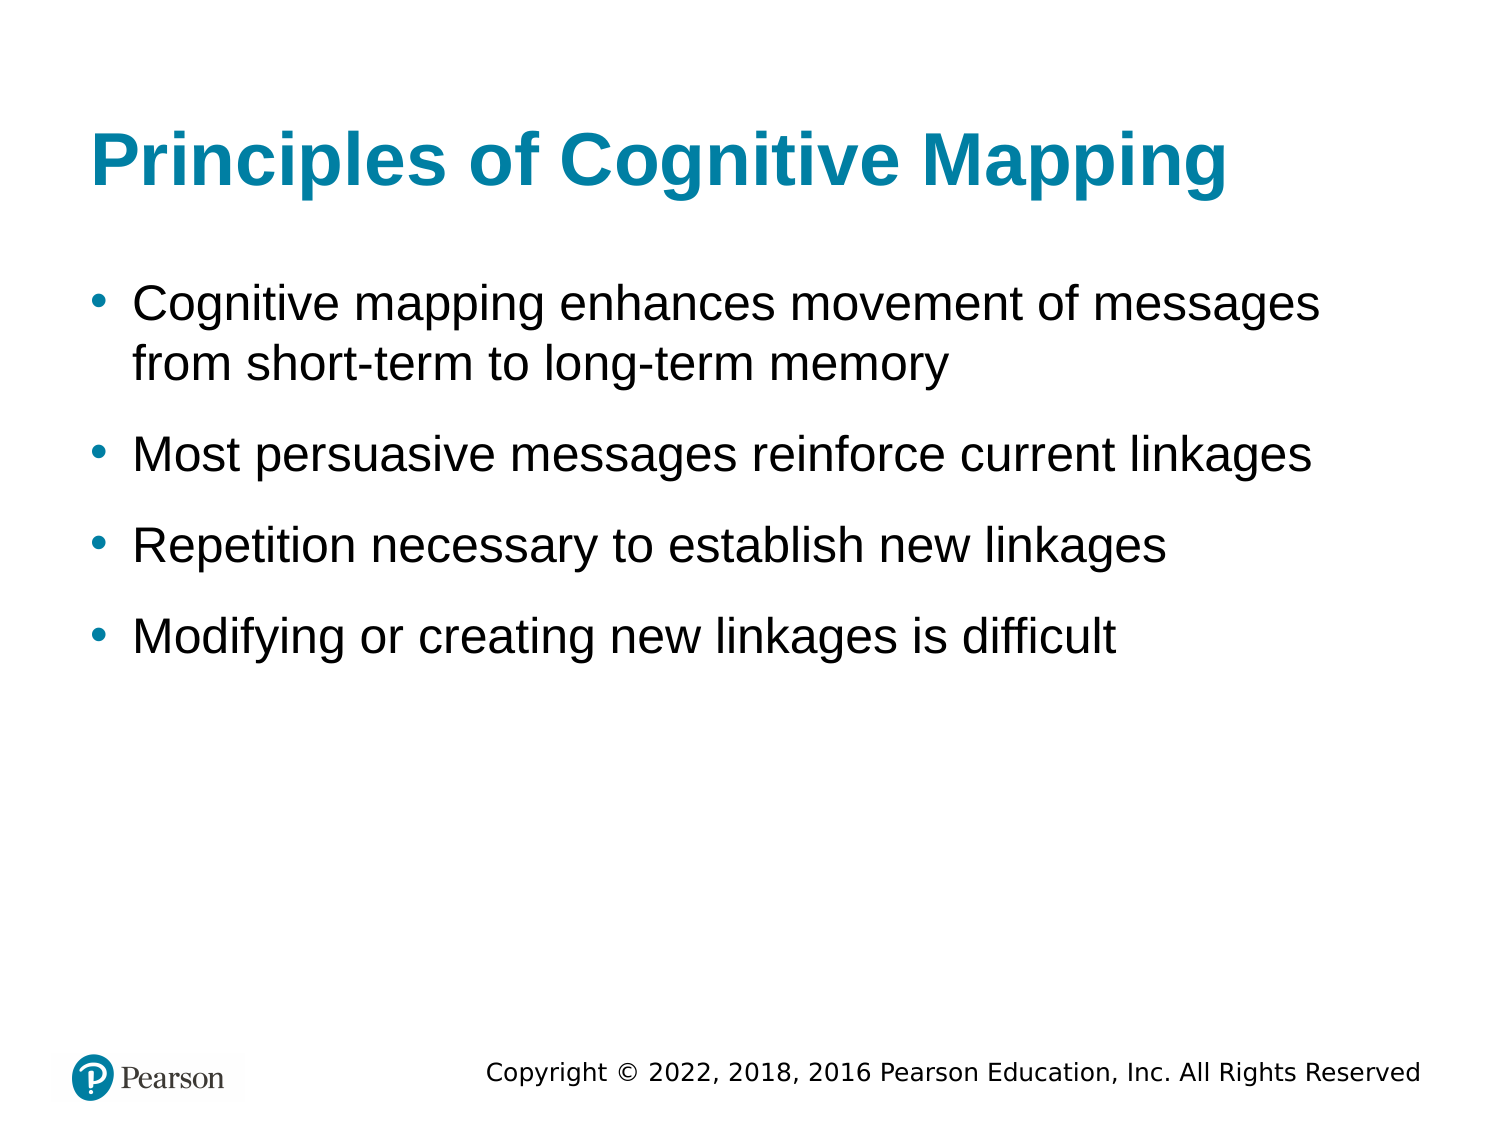

# Principles of Cognitive Mapping
Cognitive mapping enhances movement of messages from short-term to long-term memory
Most persuasive messages reinforce current linkages
Repetition necessary to establish new linkages
Modifying or creating new linkages is difficult